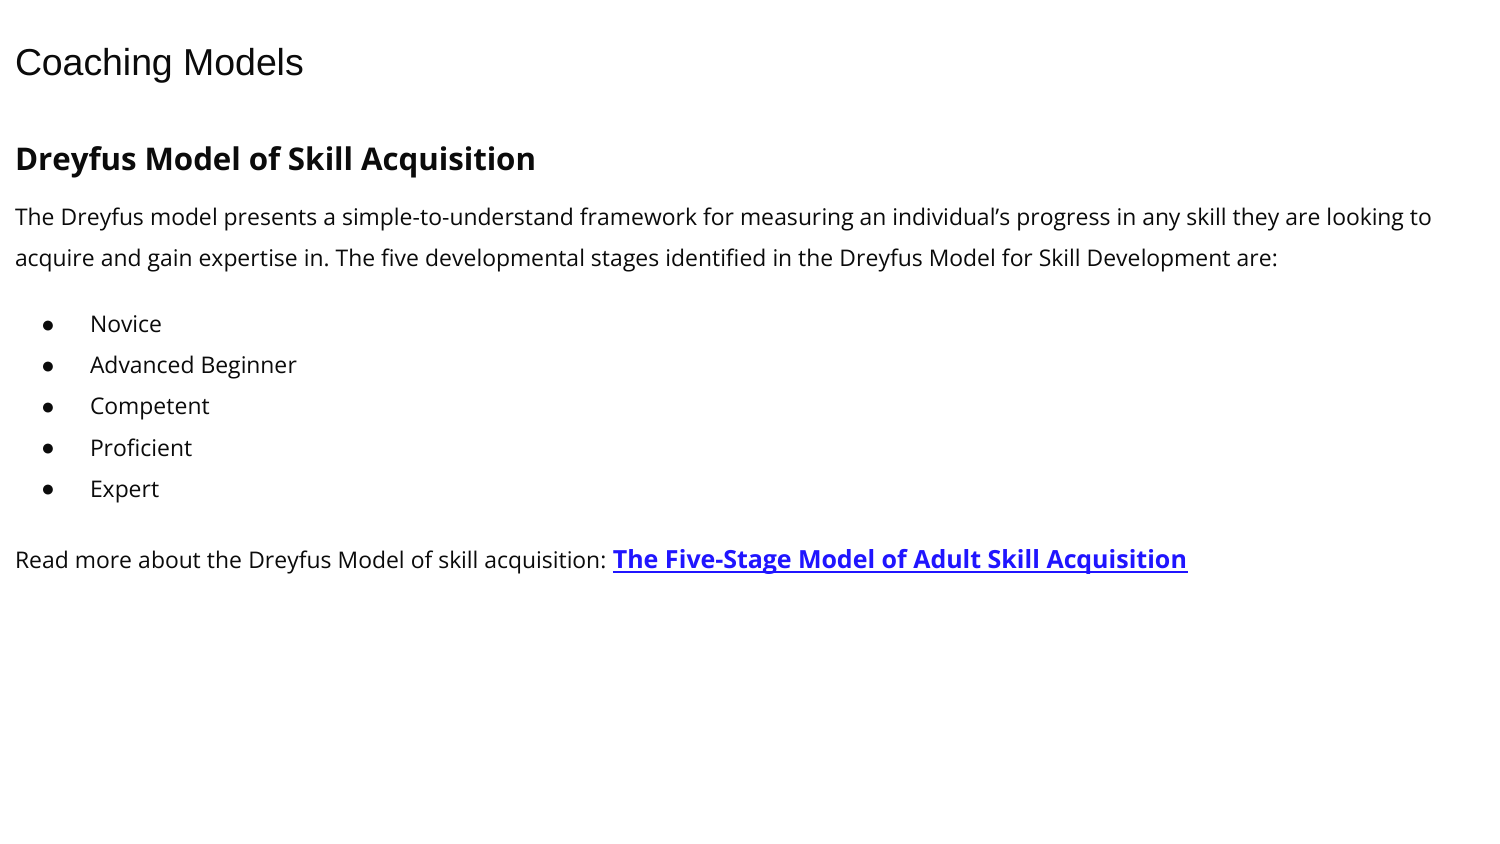

Coaching Models
Dreyfus Model of Skill Acquisition
The Dreyfus model presents a simple-to-understand framework for measuring an individual’s progress in any skill they are looking to acquire and gain expertise in. The five developmental stages identified in the Dreyfus Model for Skill Development are:
Novice
Advanced Beginner
Competent
Proficient
Expert
Read more about the Dreyfus Model of skill acquisition: The Five-Stage Model of Adult Skill Acquisition